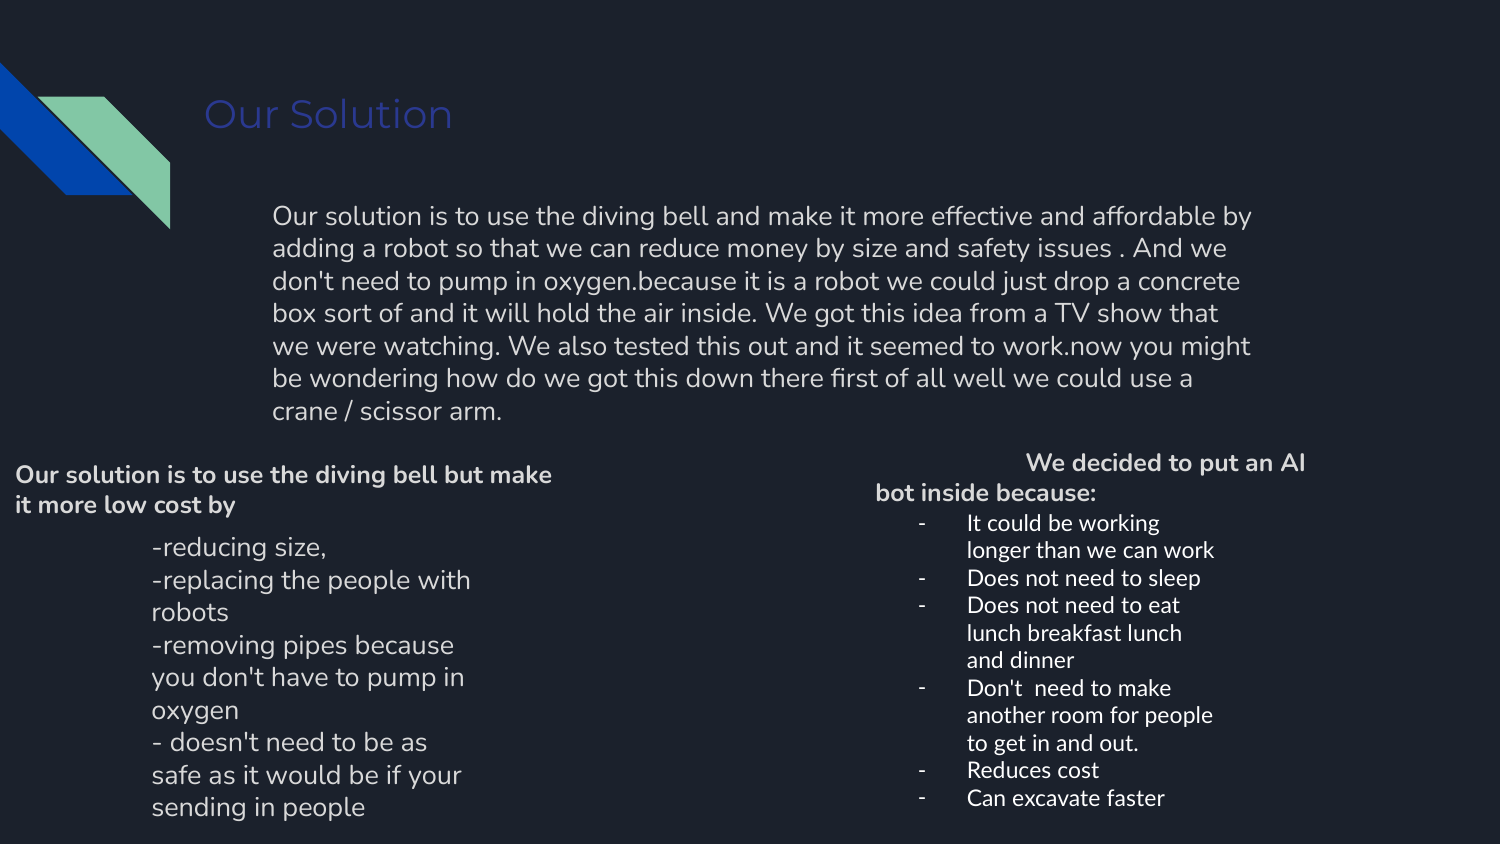

# Our Solution
Our solution is to use the diving bell and make it more effective and affordable by adding a robot so that we can reduce money by size and safety issues . And we don't need to pump in oxygen.because it is a robot we could just drop a concrete box sort of and it will hold the air inside. We got this idea from a TV show that we were watching. We also tested this out and it seemed to work.now you might be wondering how do we got this down there first of all well we could use a crane / scissor arm.

	We decided to put an AI bot inside because:

Our solution is to use the diving bell but make it more low cost by
It could be working longer than we can work
Does not need to sleep
Does not need to eat lunch breakfast lunch and dinner
Don't  need to make another room for people to get in and out.
Reduces cost
Can excavate faster
-reducing size,
-replacing the people with robots
-removing pipes because you don't have to pump in oxygen
- doesn't need to be as safe as it would be if your sending in people